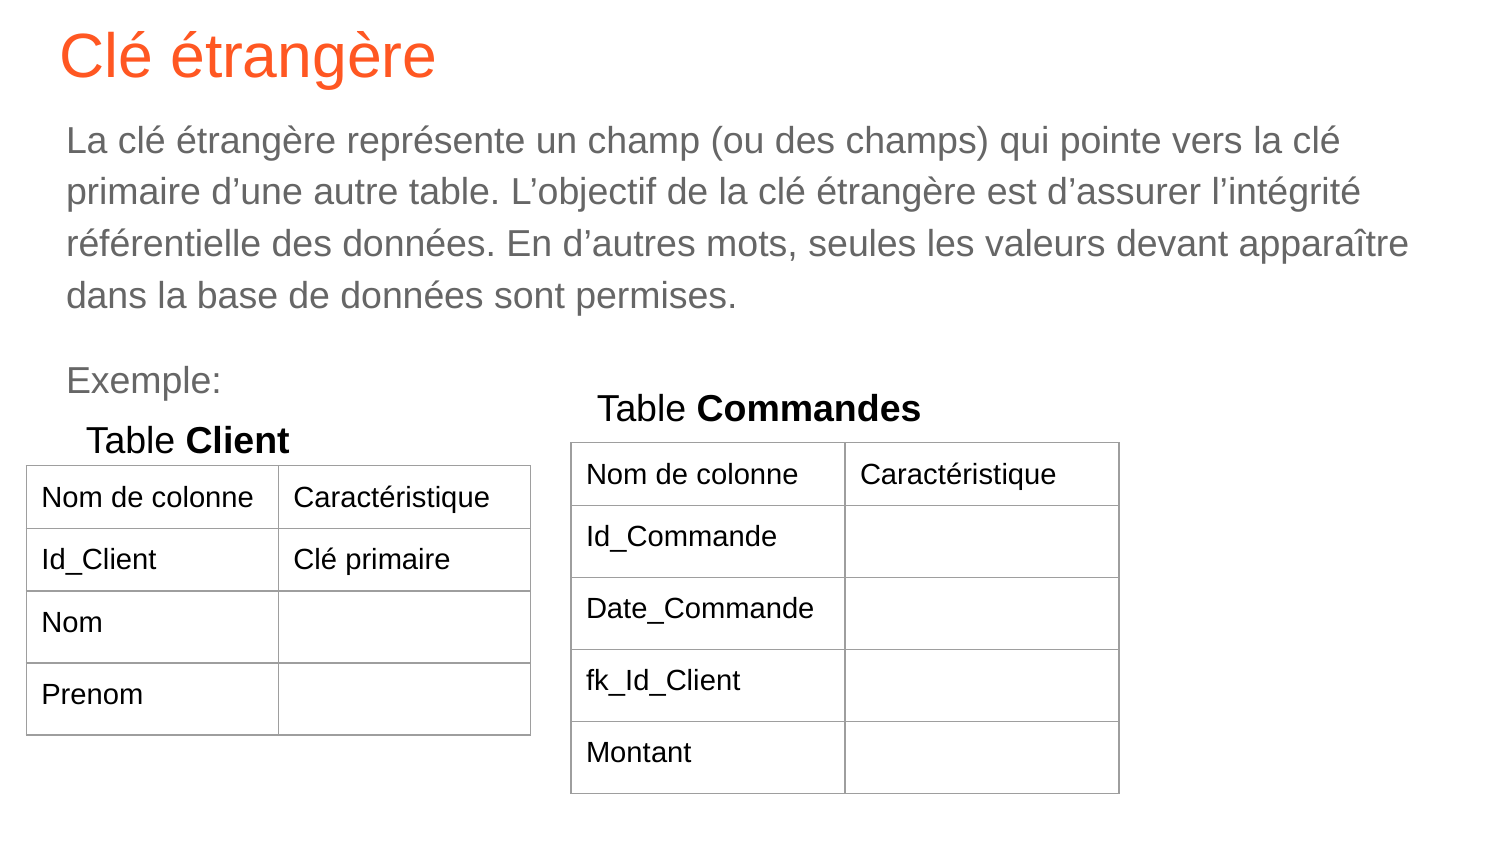

# Clé étrangère
La clé étrangère représente un champ (ou des champs) qui pointe vers la clé primaire d’une autre table. L’objectif de la clé étrangère est d’assurer l’intégrité référentielle des données. En d’autres mots, seules les valeurs devant apparaître dans la base de données sont permises.
Exemple:

Table Commandes
Table Client
| Nom de colonne | Caractéristique |
| --- | --- |
| Id\_Commande |  |
| Date\_Commande |  |
| fk\_Id\_Client |  |
| Montant |  |
| Nom de colonne | Caractéristique |
| --- | --- |
| Id\_Client | Clé primaire |
| Nom |  |
| Prenom |  |